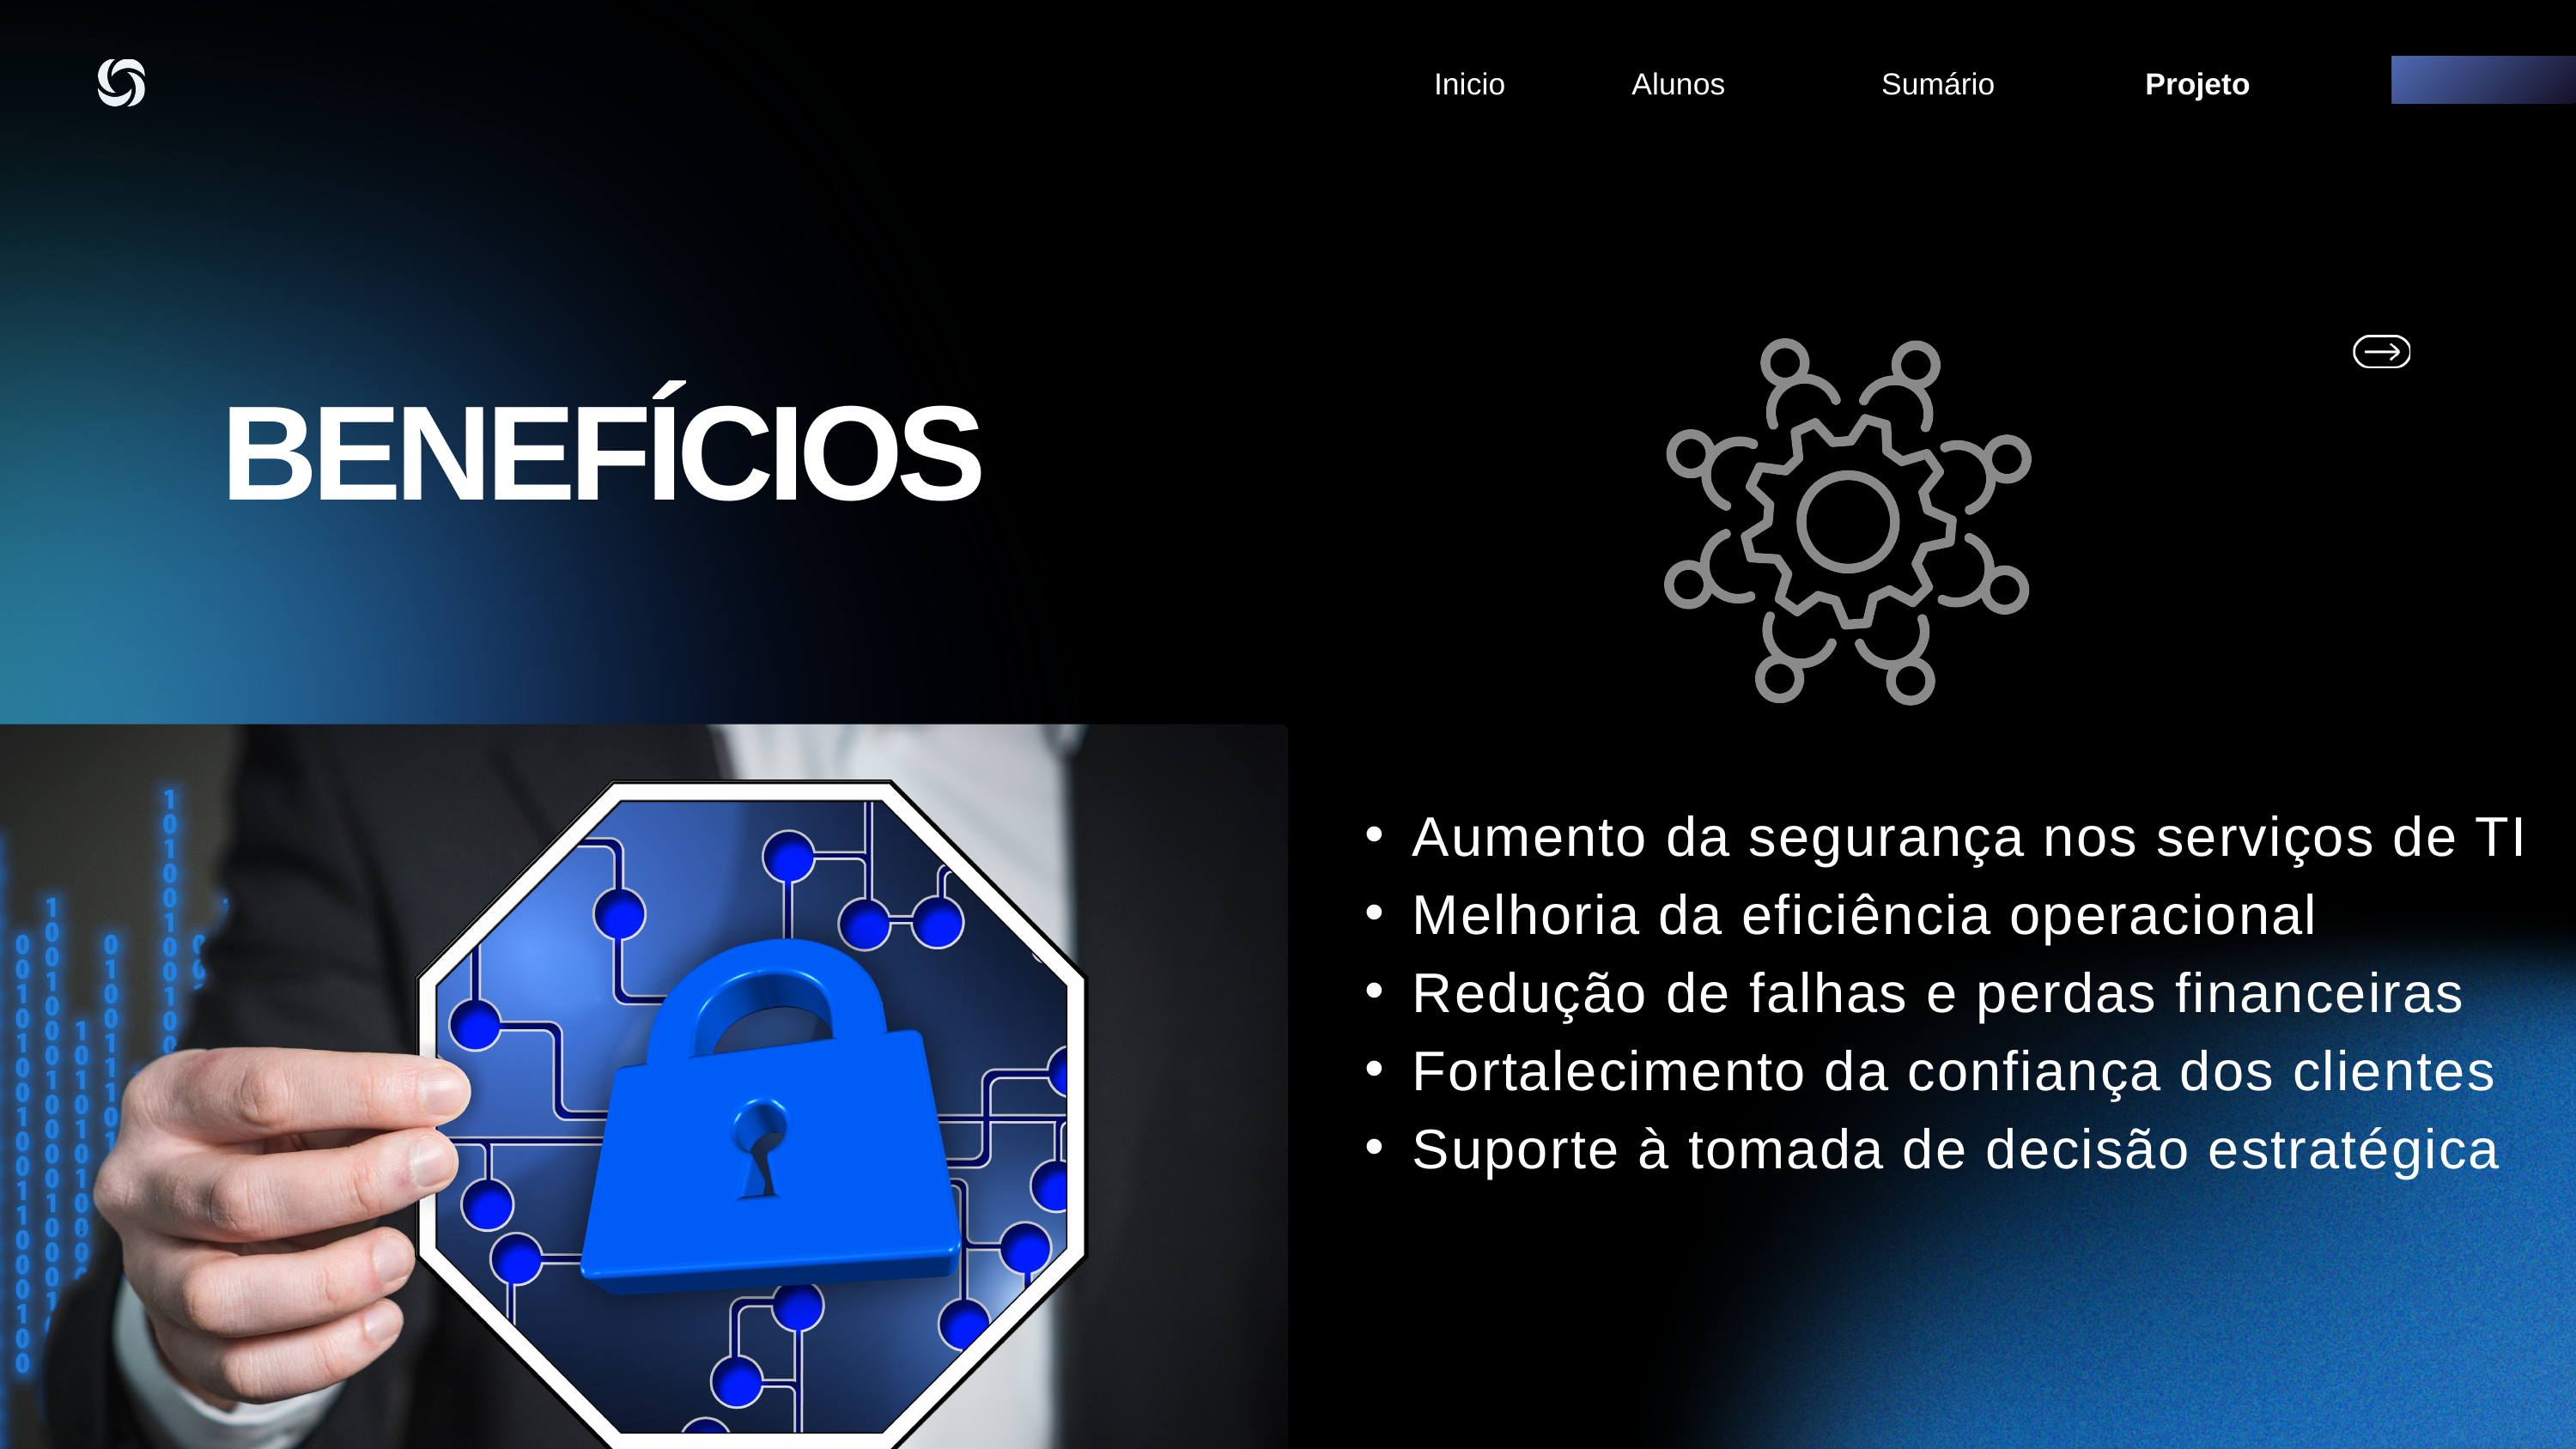

Inicio
Alunos
Sumário
Projeto

BENEFÍCIOS

Aumento da segurança nos serviços de TI
Melhoria da eficiência operacional
Redução de falhas e perdas financeiras
Fortalecimento da confiança dos clientes
Suporte à tomada de decisão estratégica